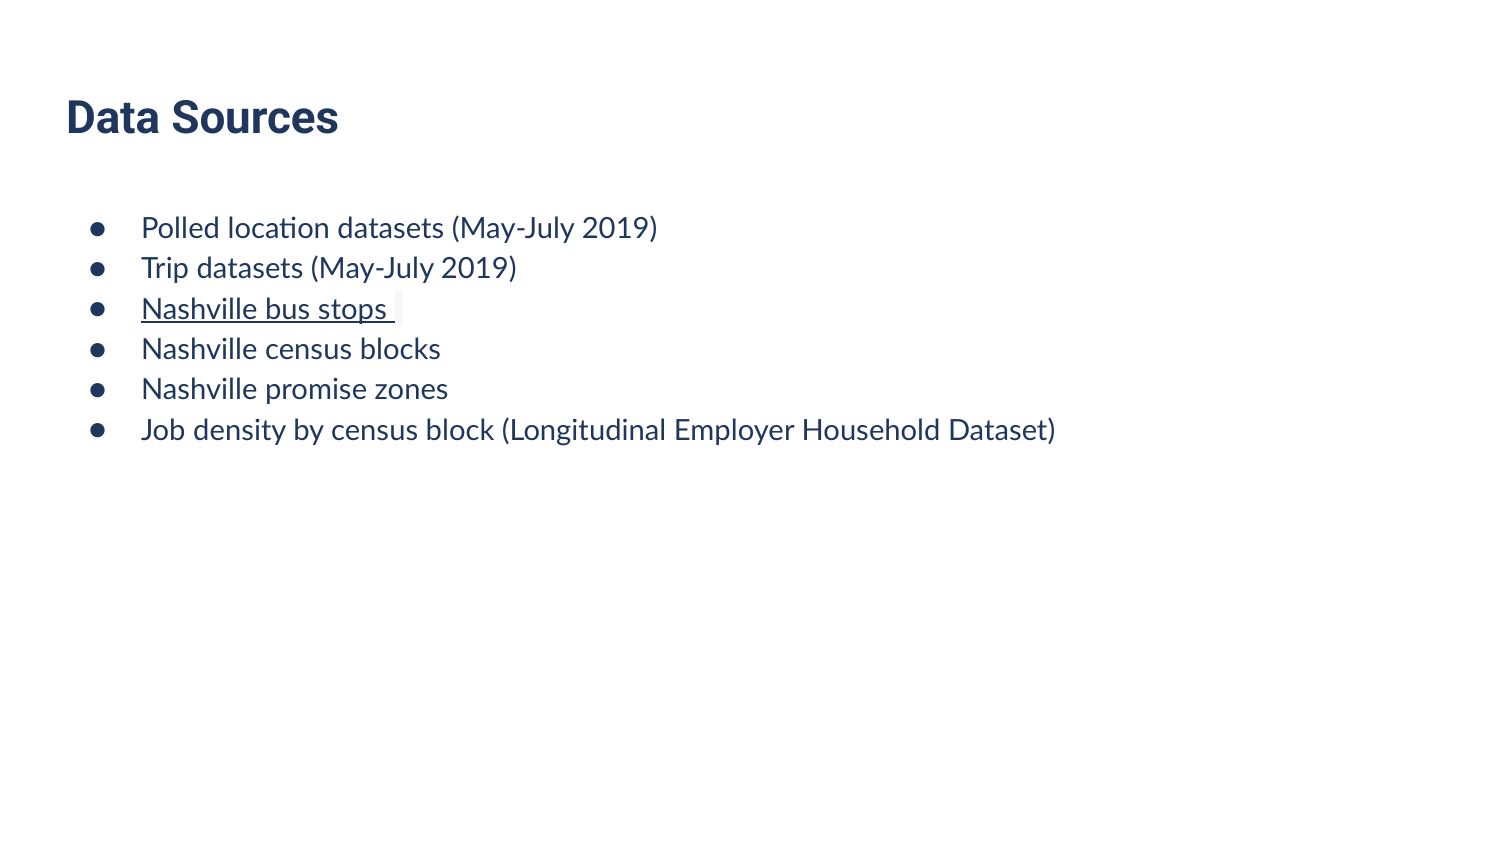

# Data Sources
Polled location datasets (May-July 2019)
Trip datasets (May-July 2019)
Nashville bus stops
Nashville census blocks
Nashville promise zones
Job density by census block (Longitudinal Employer Household Dataset)